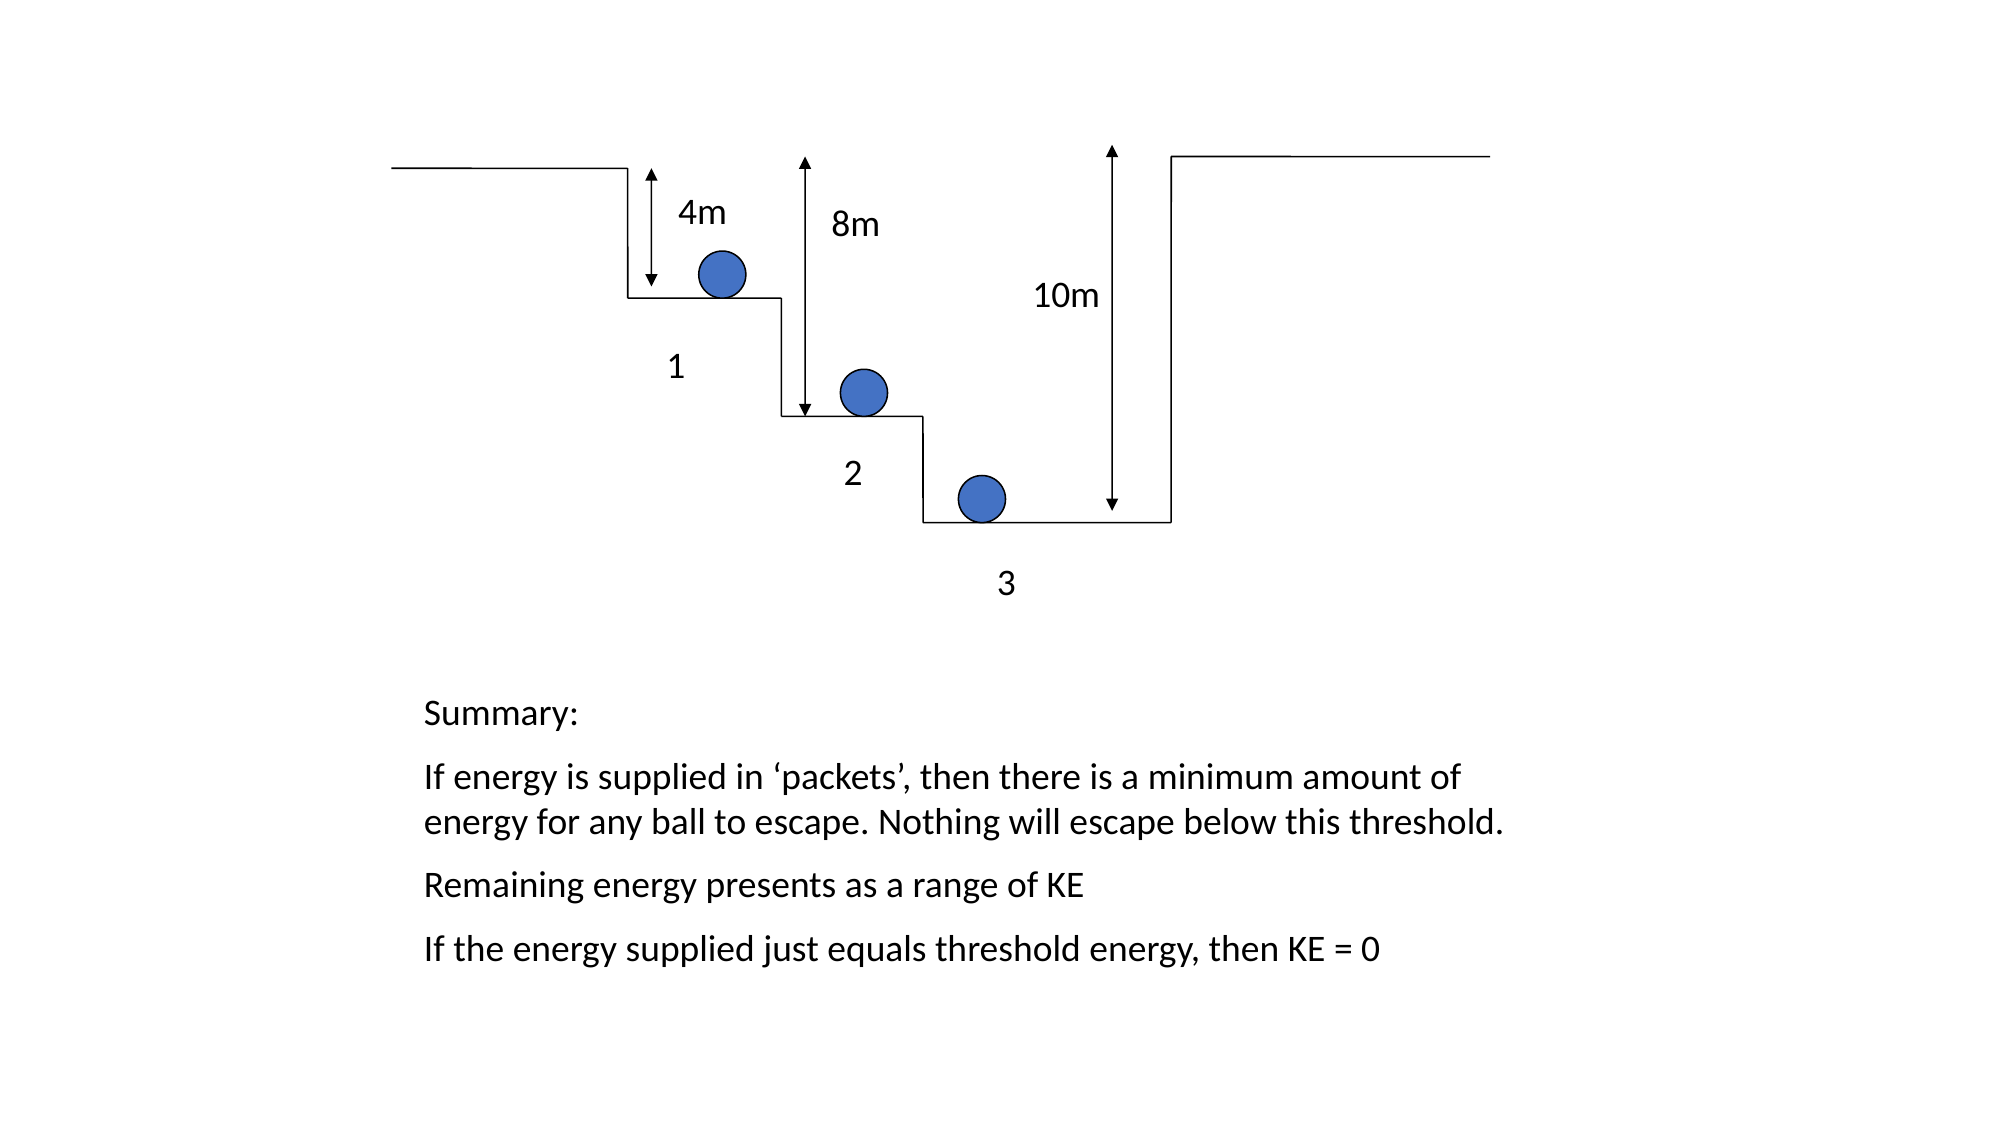

4m
8m

10m

1

2

3
Summary:
If energy is supplied in ‘packets’, then there is a minimum amount of energy for any ball to escape. Nothing will escape below this threshold.
Remaining energy presents as a range of KE
If the energy supplied just equals threshold energy, then KE = 0